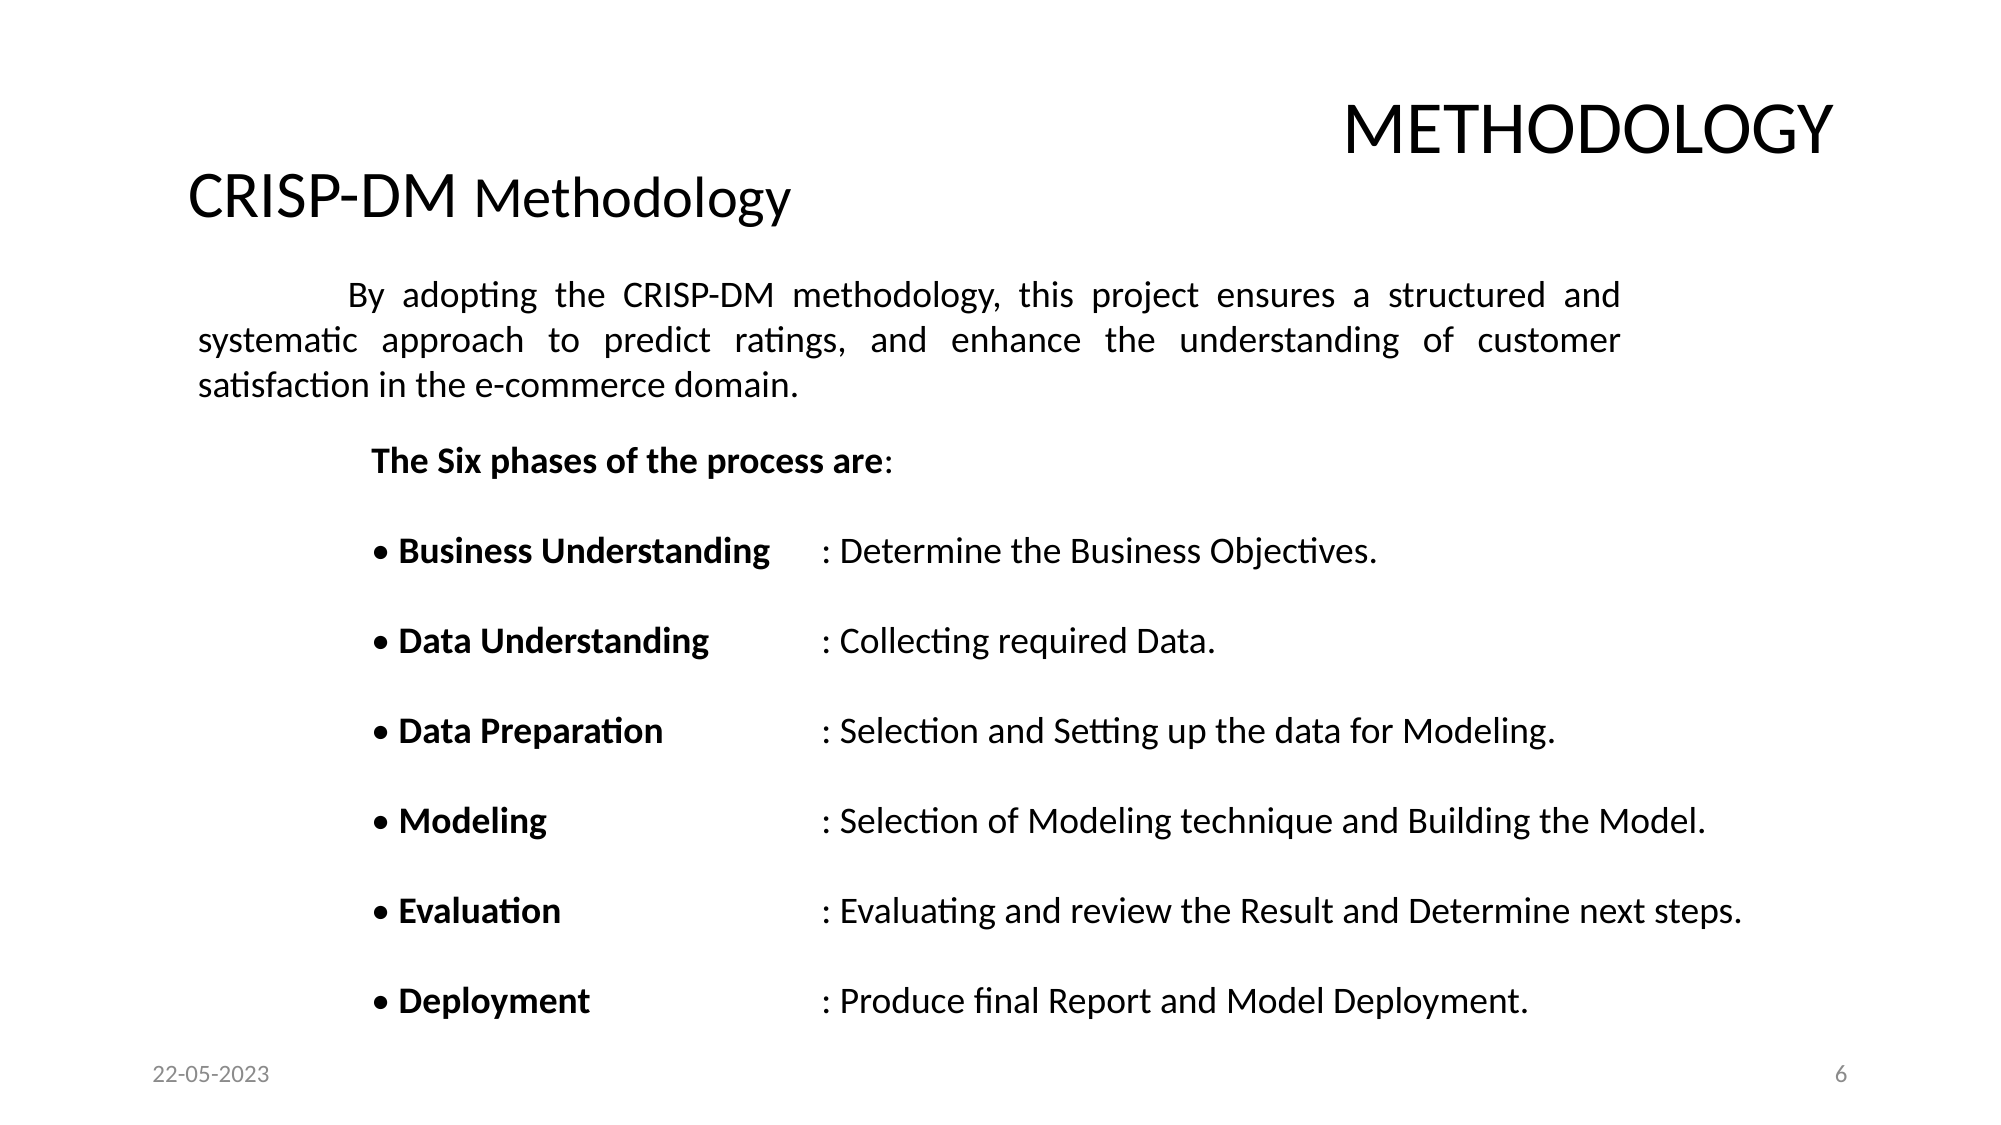

# METHODOLOGY
CRISP-DM Methodology
	By adopting the CRISP-DM methodology, this project ensures a structured and systematic approach to predict ratings, and enhance the understanding of customer satisfaction in the e-commerce domain.

The Six phases of the process are:

• Business Understanding	: Determine the Business Objectives.

• Data Understanding	: Collecting required Data.

• Data Preparation		: Selection and Setting up the data for Modeling.

• Modeling		: Selection of Modeling technique and Building the Model.

• Evaluation		: Evaluating and review the Result and Determine next steps.

• Deployment		: Produce final Report and Model Deployment.
22-05-2023
6